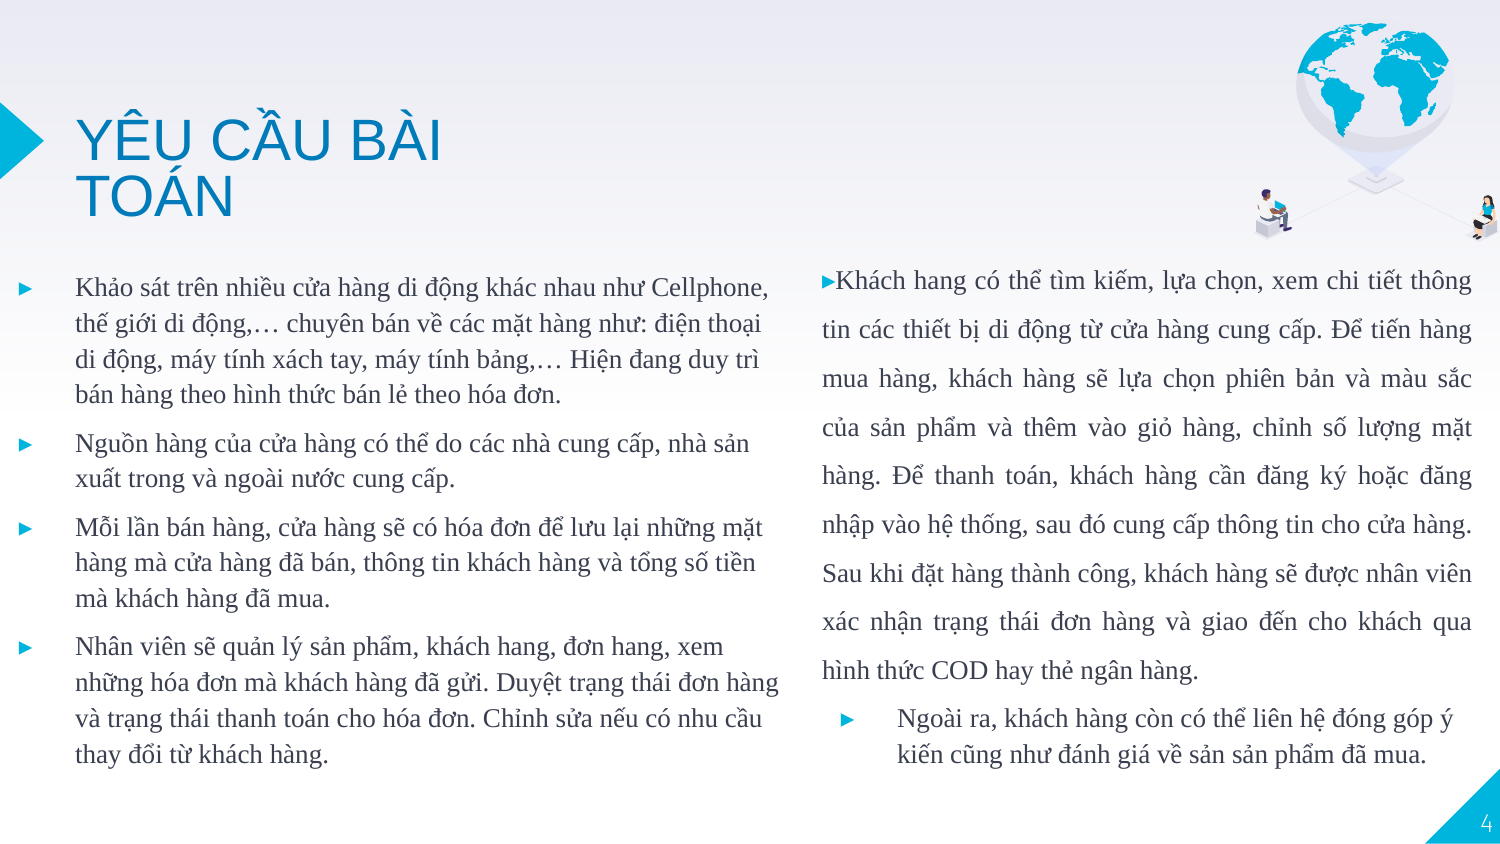

# YÊU CẦU BÀI TOÁN
Khách hang có thể tìm kiếm, lựa chọn, xem chi tiết thông tin các thiết bị di động từ cửa hàng cung cấp. Để tiến hàng mua hàng, khách hàng sẽ lựa chọn phiên bản và màu sắc của sản phẩm và thêm vào giỏ hàng, chỉnh số lượng mặt hàng. Để thanh toán, khách hàng cần đăng ký hoặc đăng nhập vào hệ thống, sau đó cung cấp thông tin cho cửa hàng. Sau khi đặt hàng thành công, khách hàng sẽ được nhân viên xác nhận trạng thái đơn hàng và giao đến cho khách qua hình thức COD hay thẻ ngân hàng.
Ngoài ra, khách hàng còn có thể liên hệ đóng góp ý kiến cũng như đánh giá về sản sản phẩm đã mua.
Khảo sát trên nhiều cửa hàng di động khác nhau như Cellphone, thế giới di động,… chuyên bán về các mặt hàng như: điện thoại di động, máy tính xách tay, máy tính bảng,… Hiện đang duy trì bán hàng theo hình thức bán lẻ theo hóa đơn.
Nguồn hàng của cửa hàng có thể do các nhà cung cấp, nhà sản xuất trong và ngoài nước cung cấp.
Mỗi lần bán hàng, cửa hàng sẽ có hóa đơn để lưu lại những mặt hàng mà cửa hàng đã bán, thông tin khách hàng và tổng số tiền mà khách hàng đã mua.
Nhân viên sẽ quản lý sản phẩm, khách hang, đơn hang, xem những hóa đơn mà khách hàng đã gửi. Duyệt trạng thái đơn hàng và trạng thái thanh toán cho hóa đơn. Chỉnh sửa nếu có nhu cầu thay đổi từ khách hàng.

4